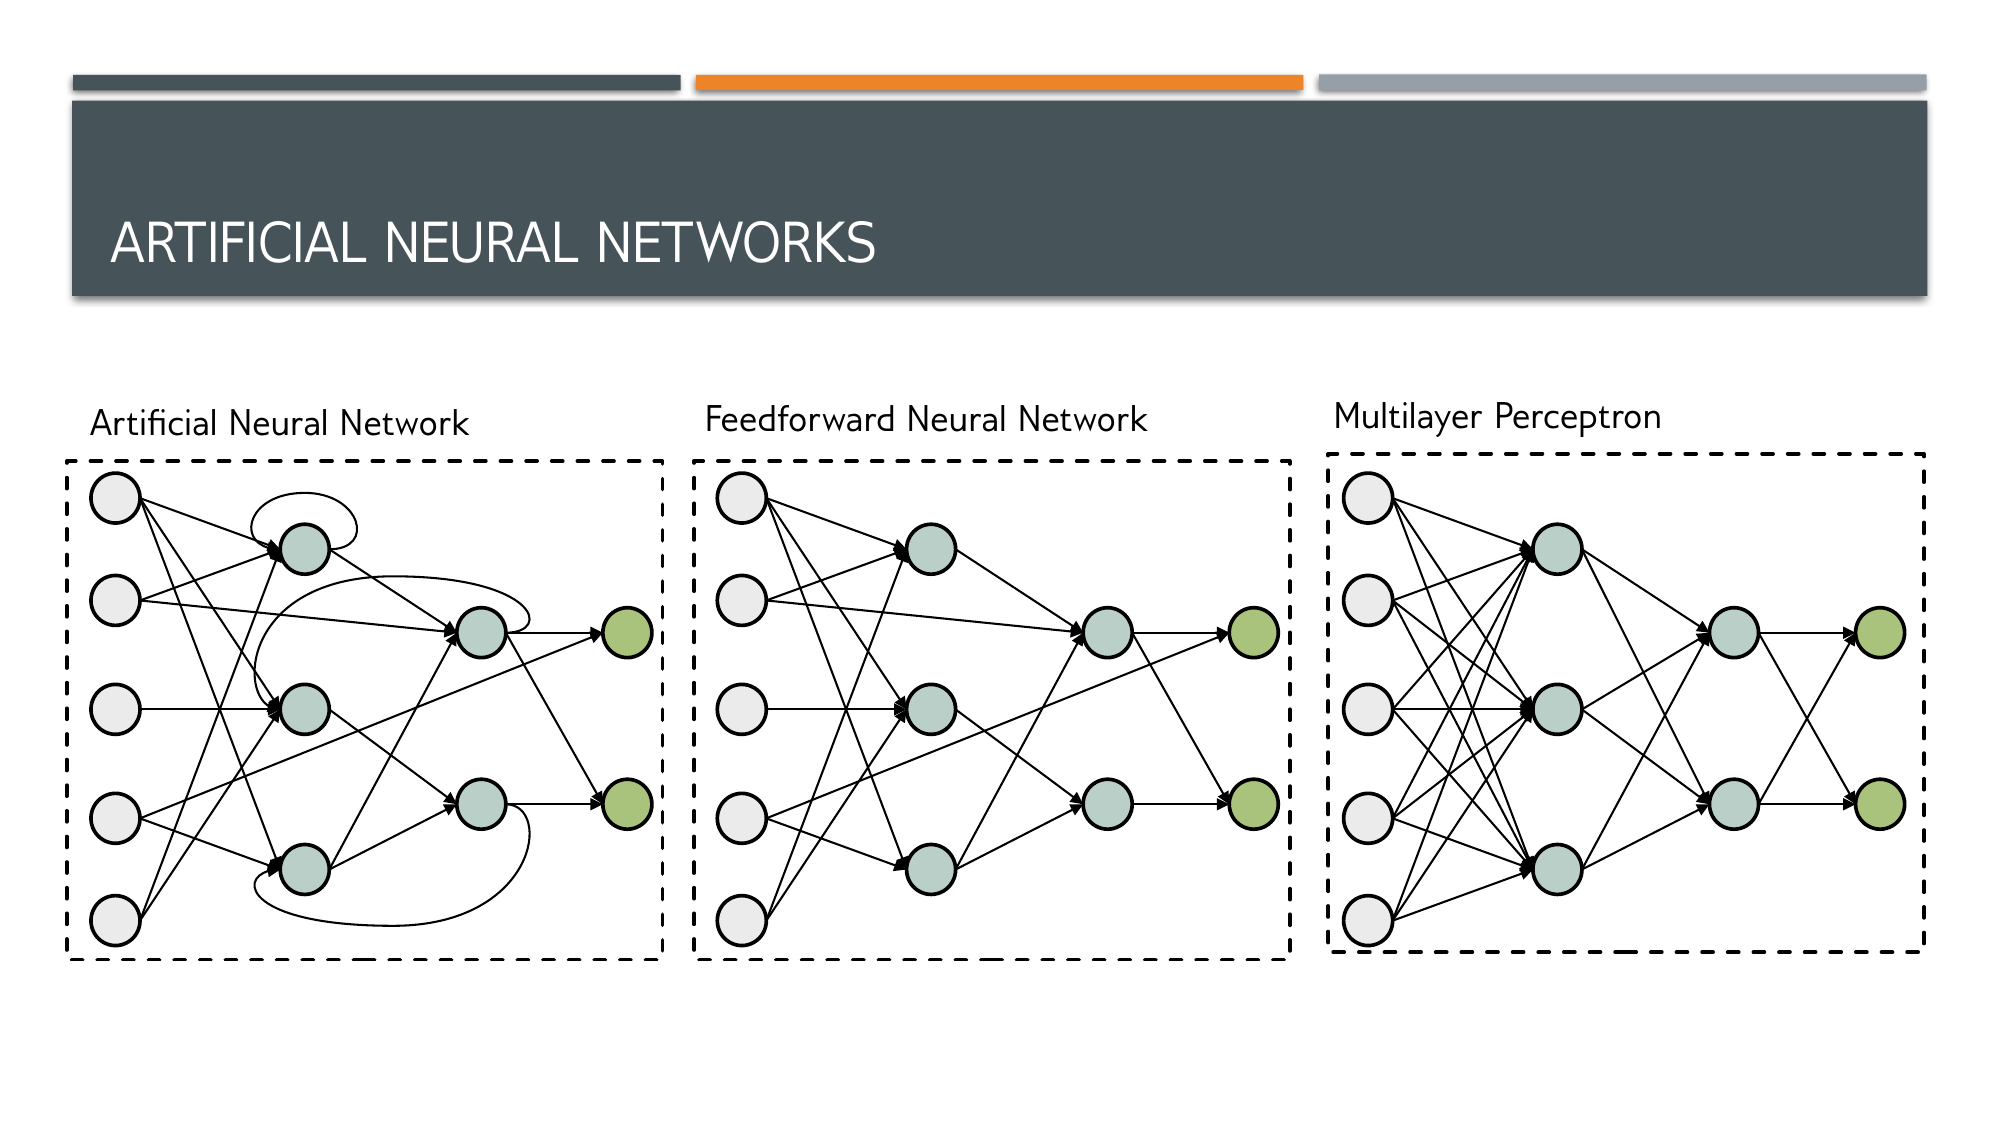

# Artificial Neural Networks
Multilayer Perceptron
Feedforward Neural Network
Artificial Neural Network